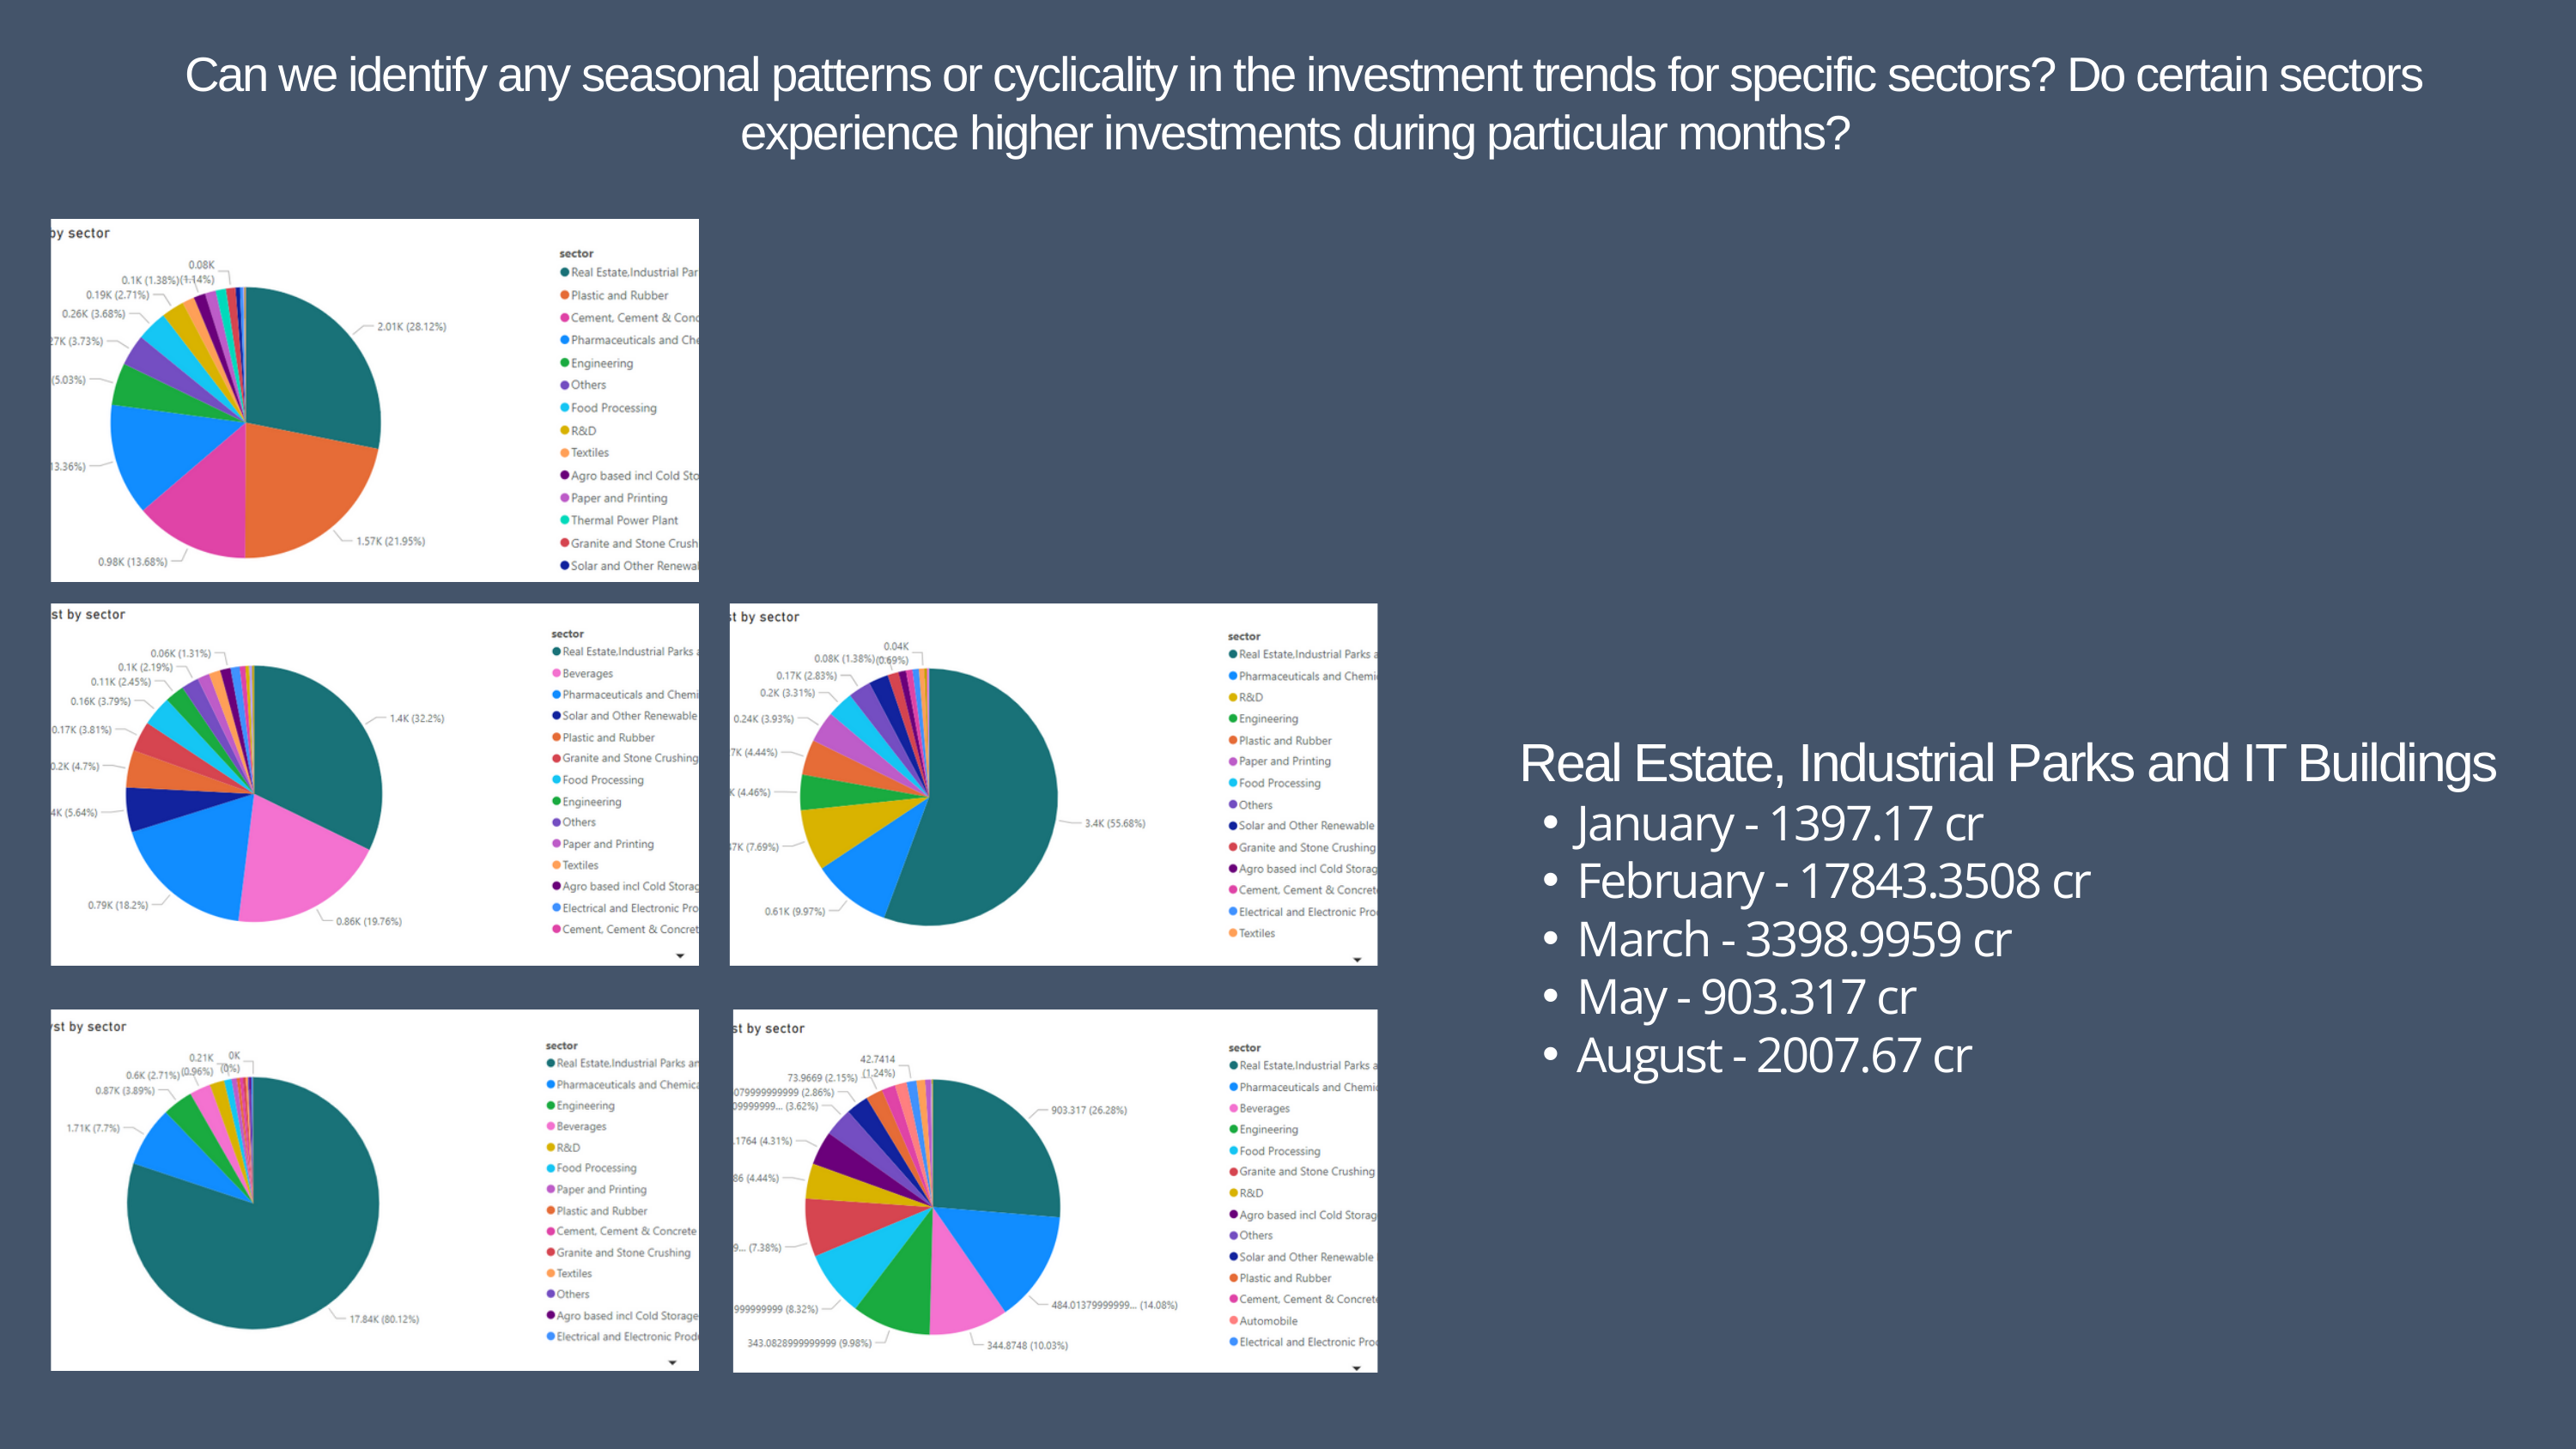

Can we identify any seasonal patterns or cyclicality in the investment trends for specific sectors? Do certain sectors experience higher investments during particular months?

Real Estate, Industrial Parks and IT Buildings
January - 1397.17 cr
February - 17843.3508 cr
March - 3398.9959 cr
May - 903.317 cr
August - 2007.67 cr